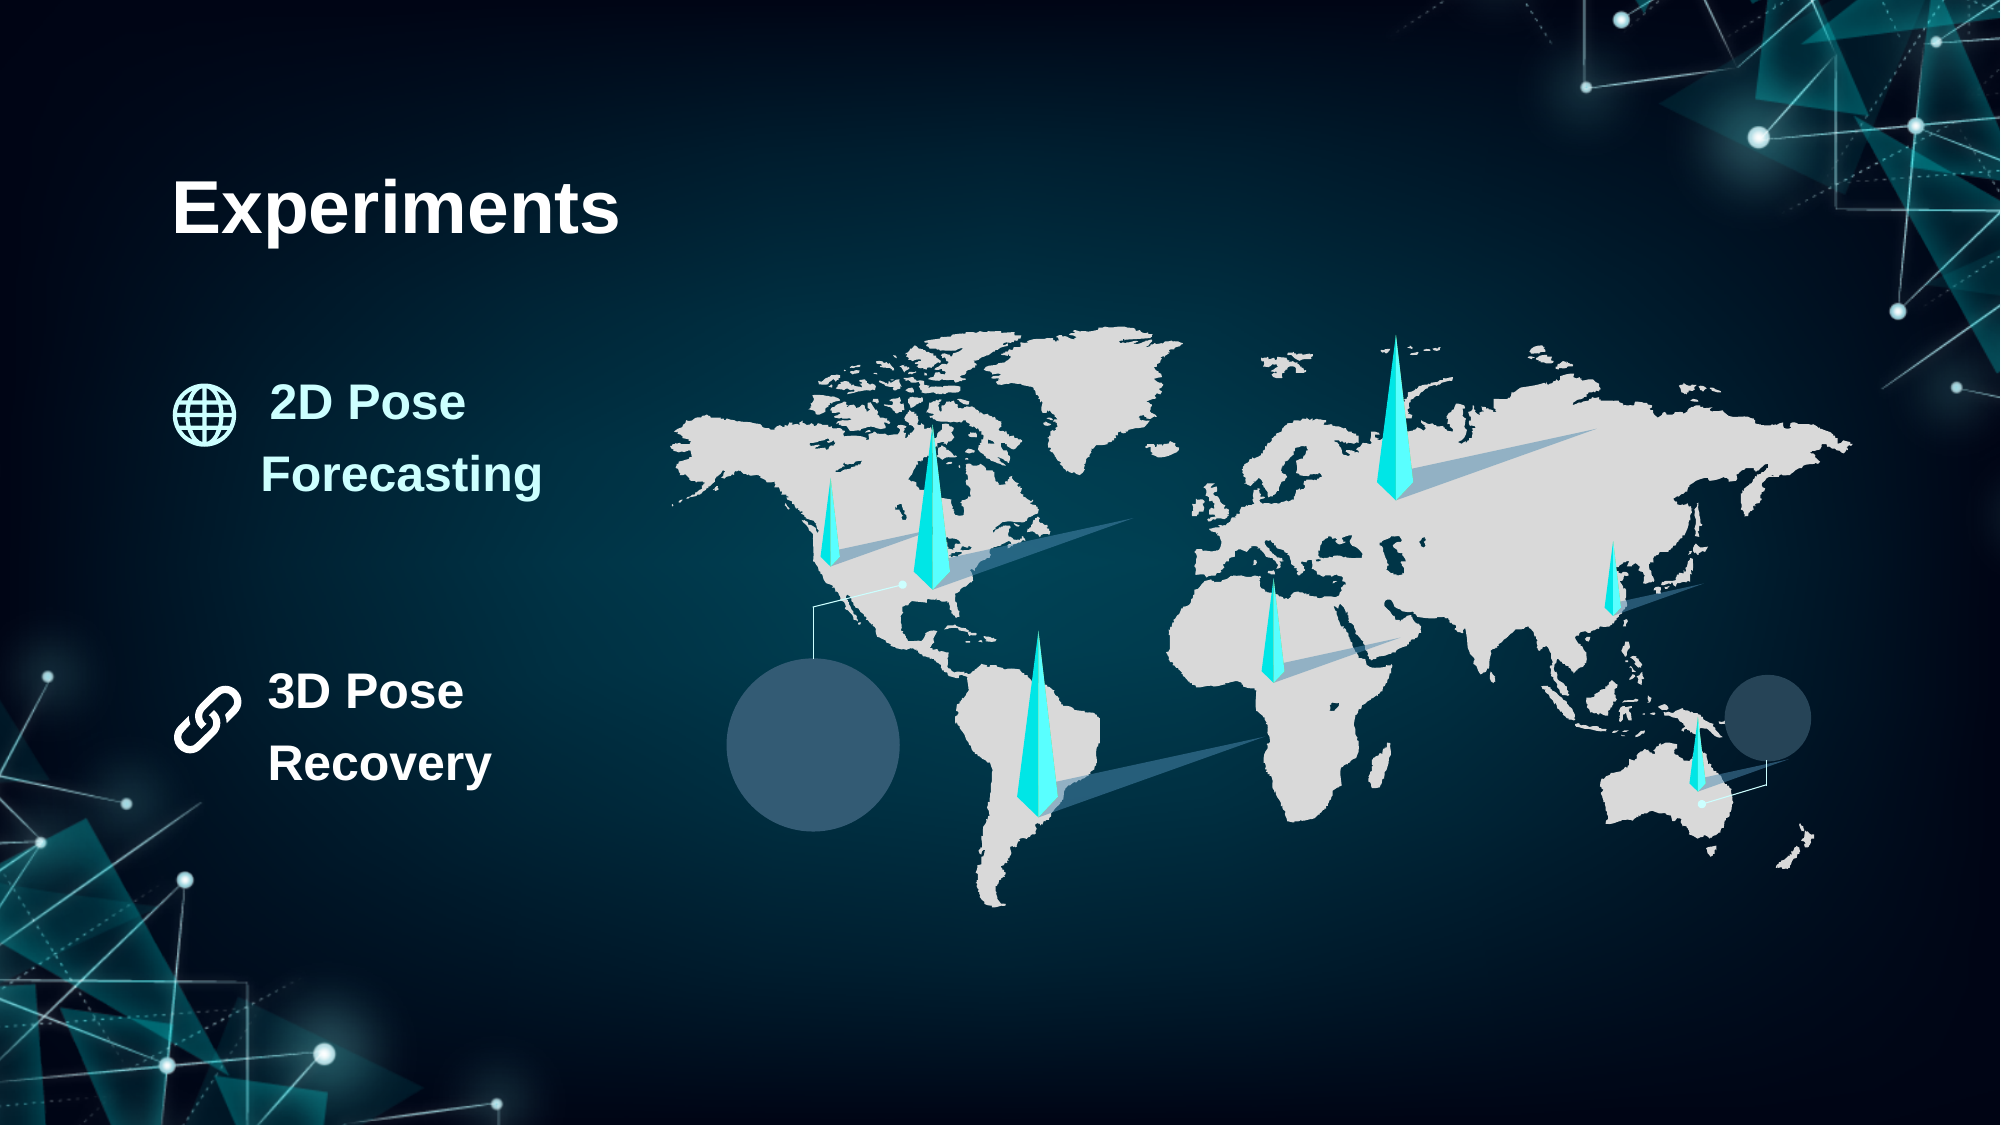

Experiments

 2D Pose
Forecasting

3D Pose
Recovery